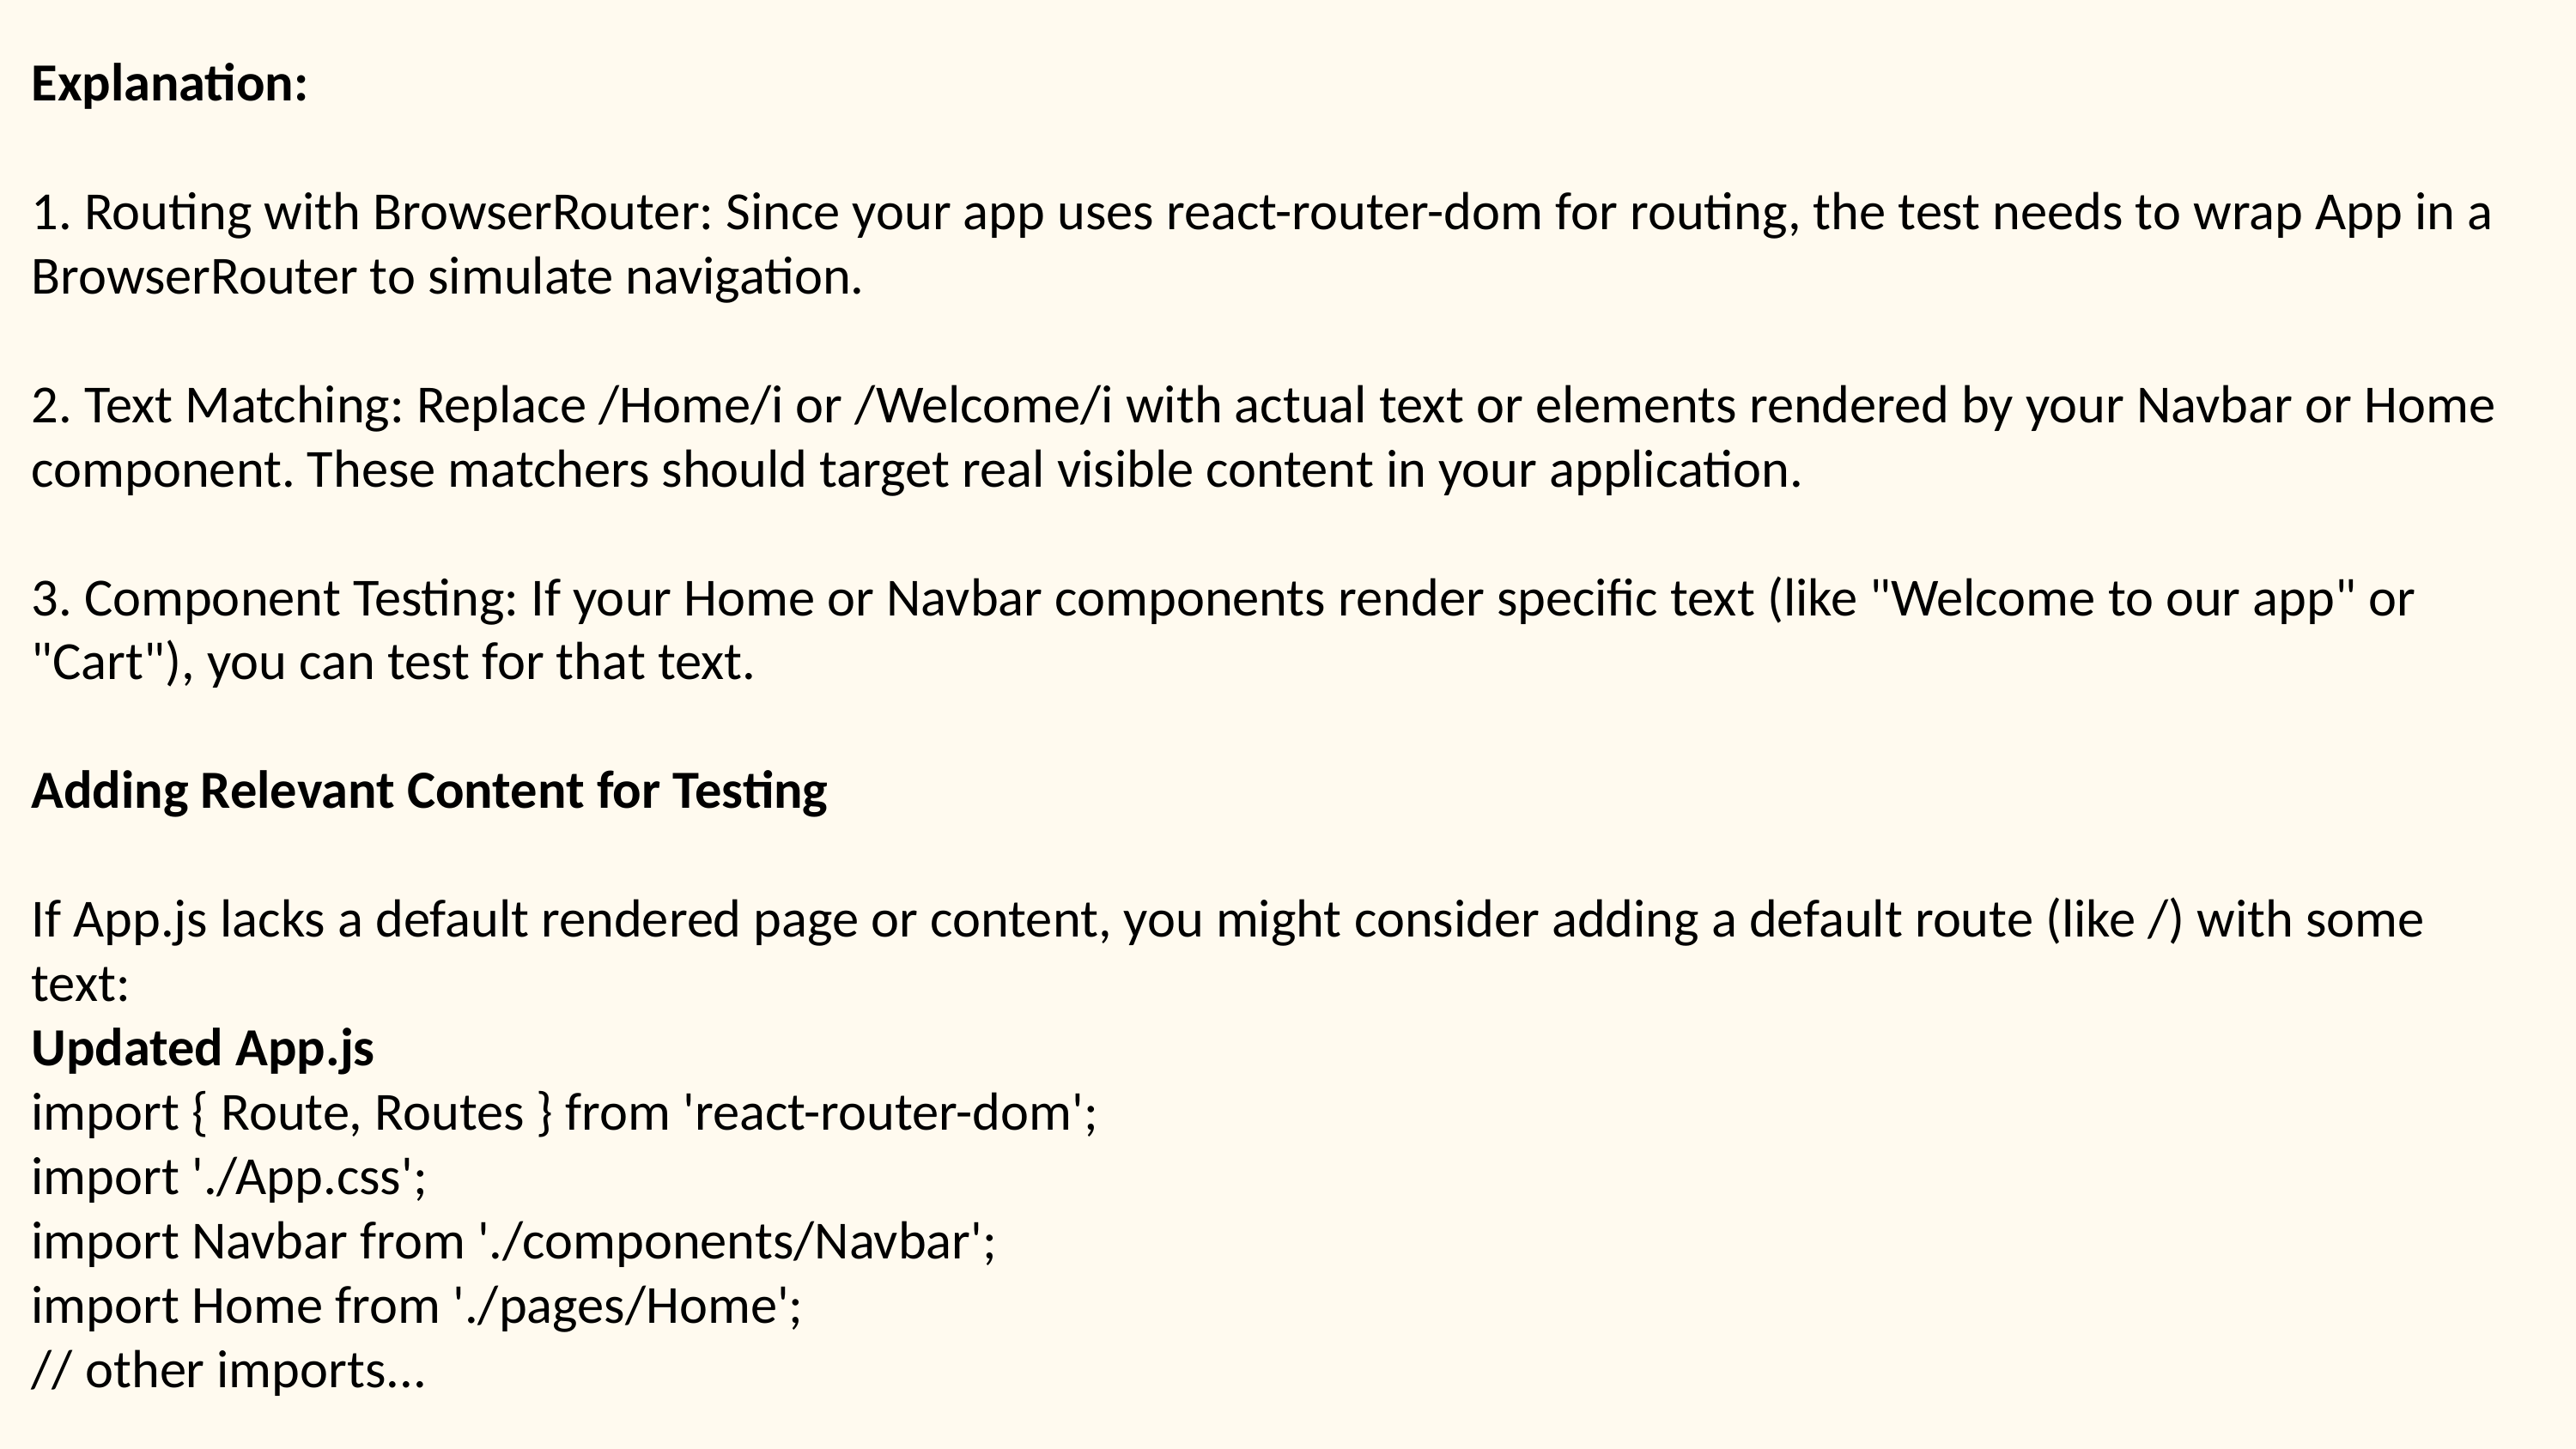

Explanation:

1. Routing with BrowserRouter: Since your app uses react-router-dom for routing, the test needs to wrap App in a BrowserRouter to simulate navigation.

2. Text Matching: Replace /Home/i or /Welcome/i with actual text or elements rendered by your Navbar or Home component. These matchers should target real visible content in your application.

3. Component Testing: If your Home or Navbar components render specific text (like "Welcome to our app" or "Cart"), you can test for that text.

Adding Relevant Content for Testing

If App.js lacks a default rendered page or content, you might consider adding a default route (like /) with some text:
Updated App.js
import { Route, Routes } from 'react-router-dom';
import './App.css';
import Navbar from './components/Navbar';
import Home from './pages/Home';
// other imports...